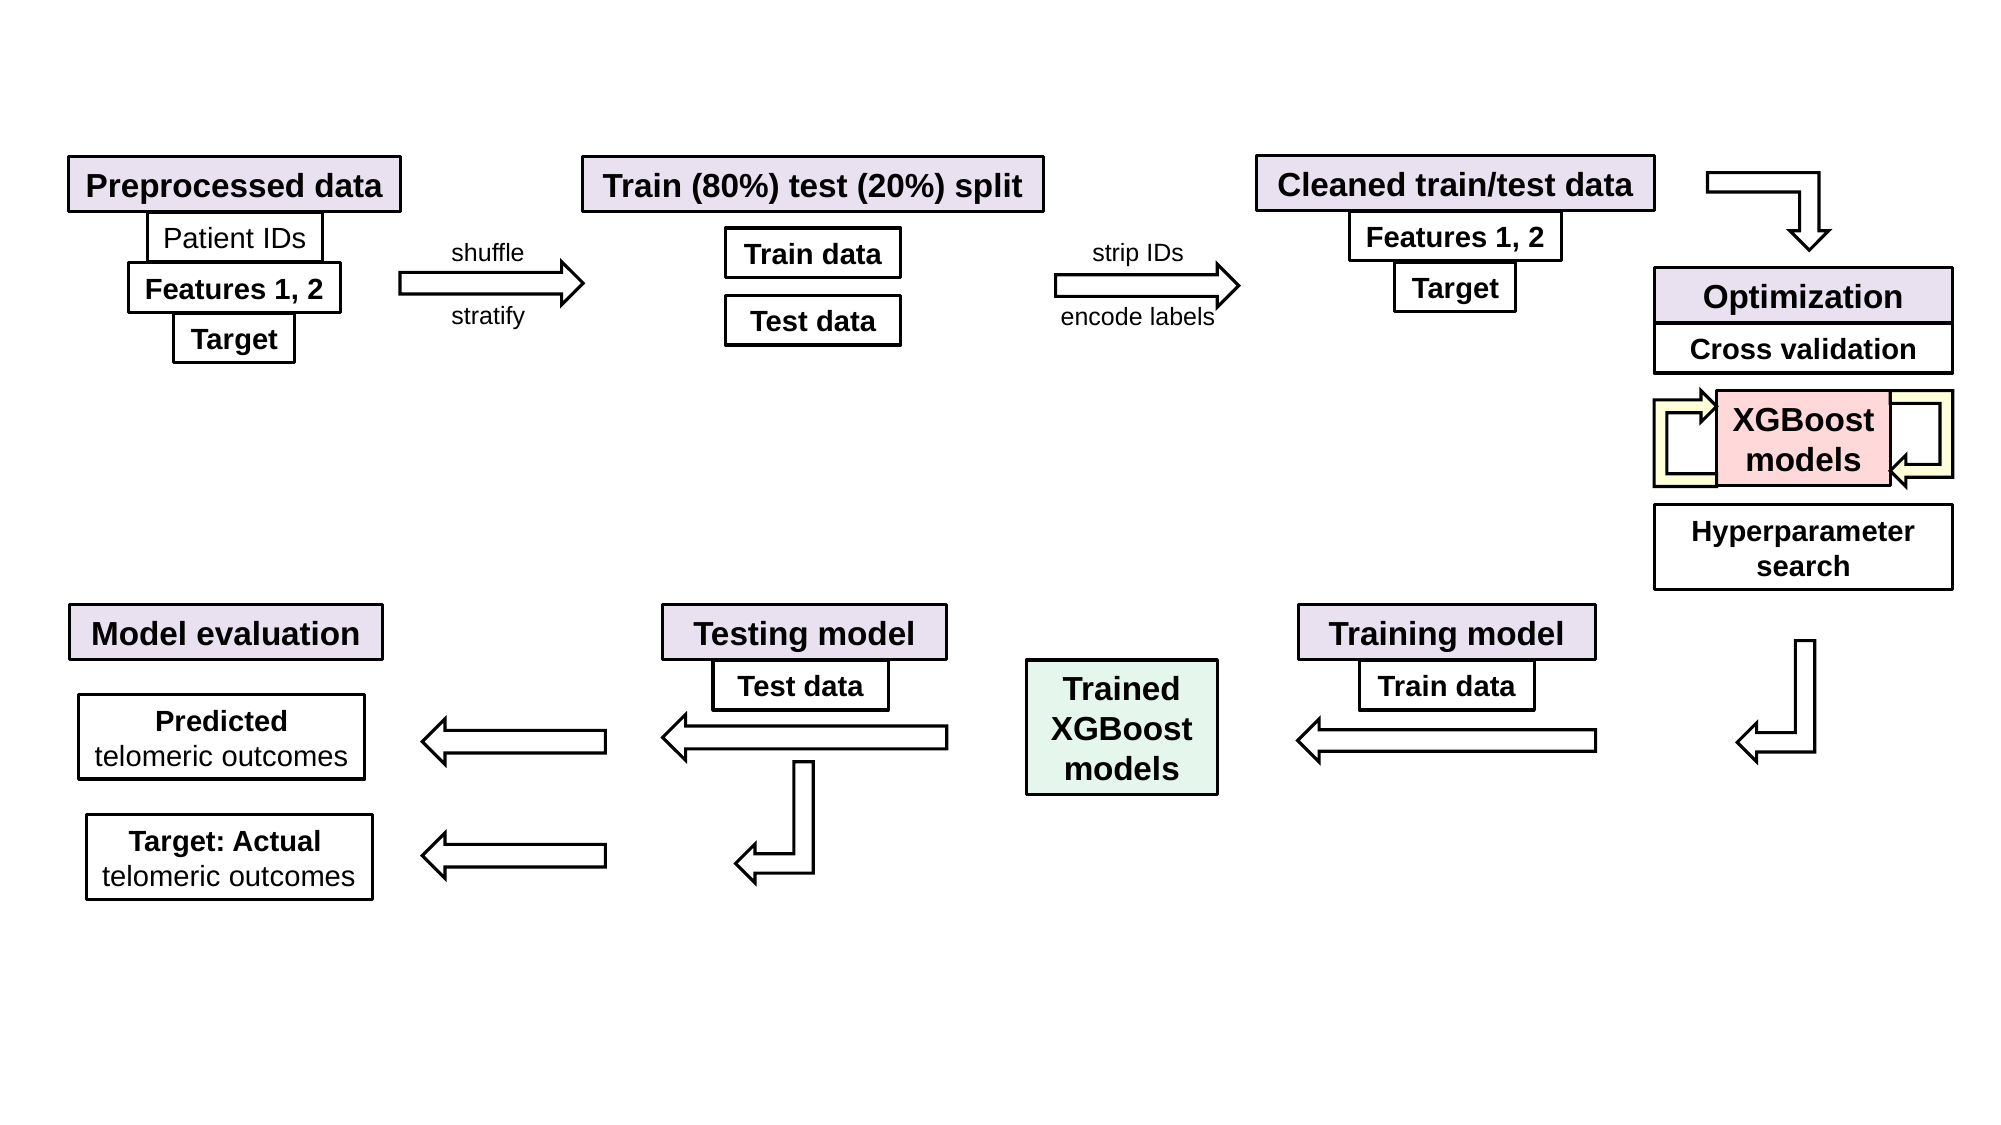

Cleaned train/test data
Preprocessed data
Train (80%) test (20%) split
Features 1, 2
Patient IDs
Train data
shuffle
strip IDs

Target
Features 1, 2

Optimization
stratify
encode labels
Test data
Target
Cross validation
XGBoost models

Hyperparameter search
Model evaluation
Testing model
Training model

Trained XGBoost models
Train data
Test data
Predicted telomeric outcomes

Target: Actual
telomeric outcomes